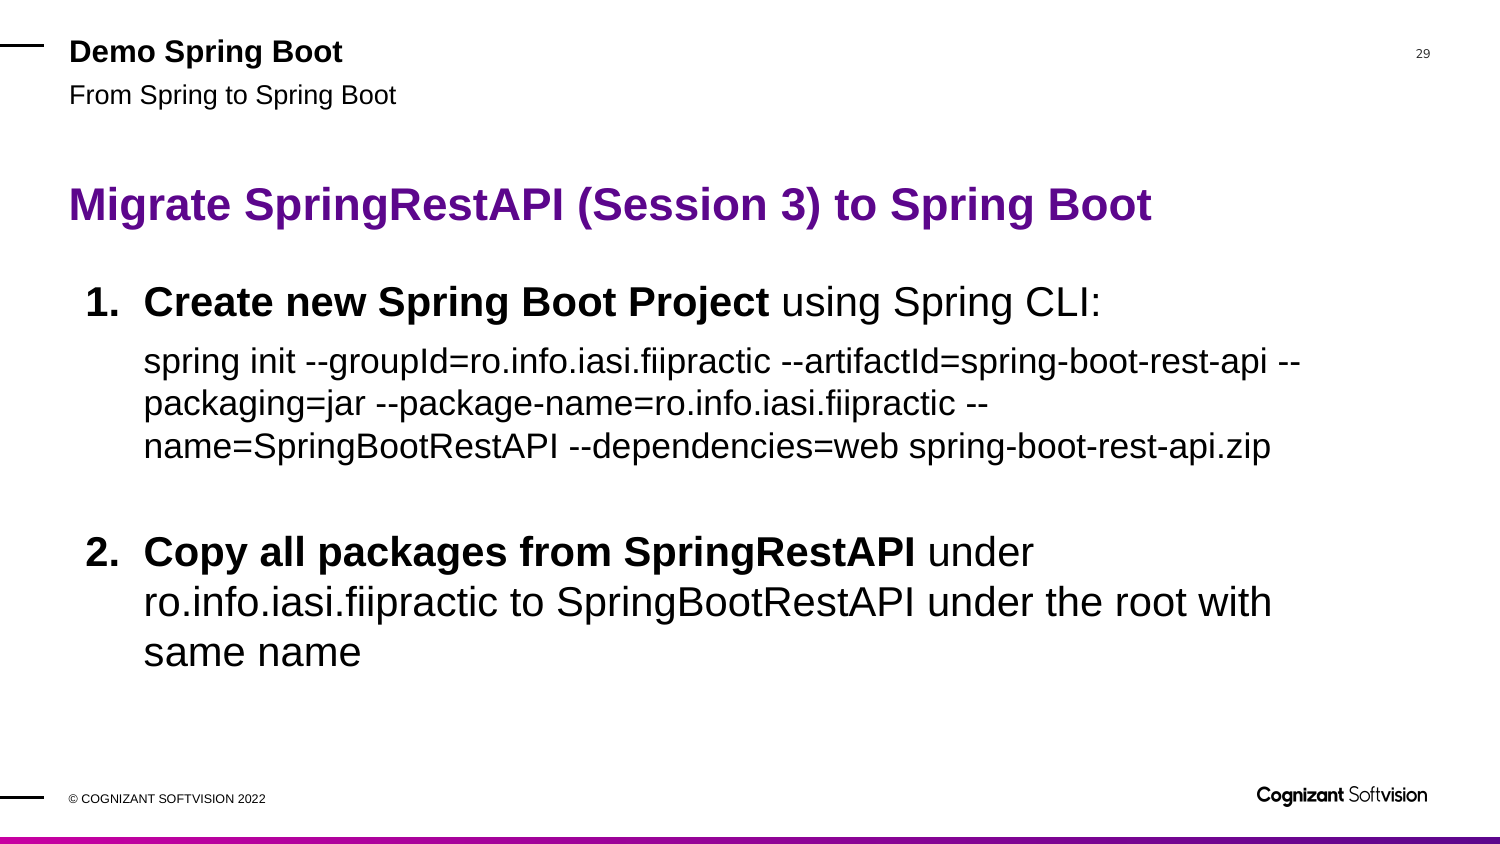

# Demo Spring Boot
From Spring to Spring Boot
Migrate SpringRestAPI (Session 3) to Spring Boot

Create new Spring Boot Project using Spring CLI:
spring init --groupId=ro.info.iasi.fiipractic --artifactId=spring-boot-rest-api --packaging=jar --package-name=ro.info.iasi.fiipractic --name=SpringBootRestAPI --dependencies=web spring-boot-rest-api.zip

Copy all packages from SpringRestAPI under ro.info.iasi.fiipractic to SpringBootRestAPI under the root with same name